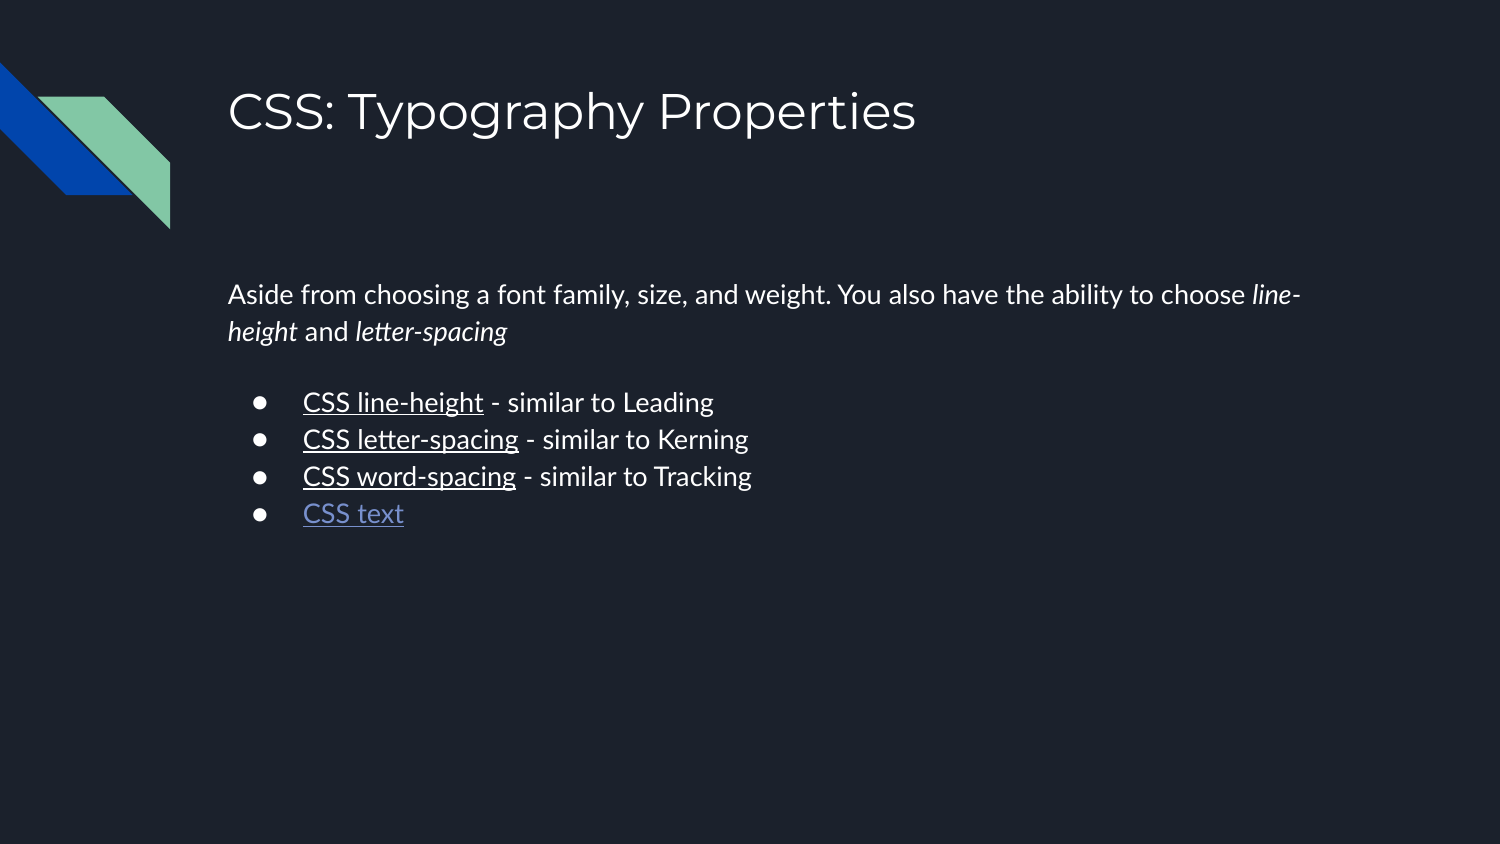

# CSS: Typography Properties
Aside from choosing a font family, size, and weight. You also have the ability to choose line-height and letter-spacing
CSS line-height - similar to Leading
CSS letter-spacing - similar to Kerning
CSS word-spacing - similar to Tracking
CSS text